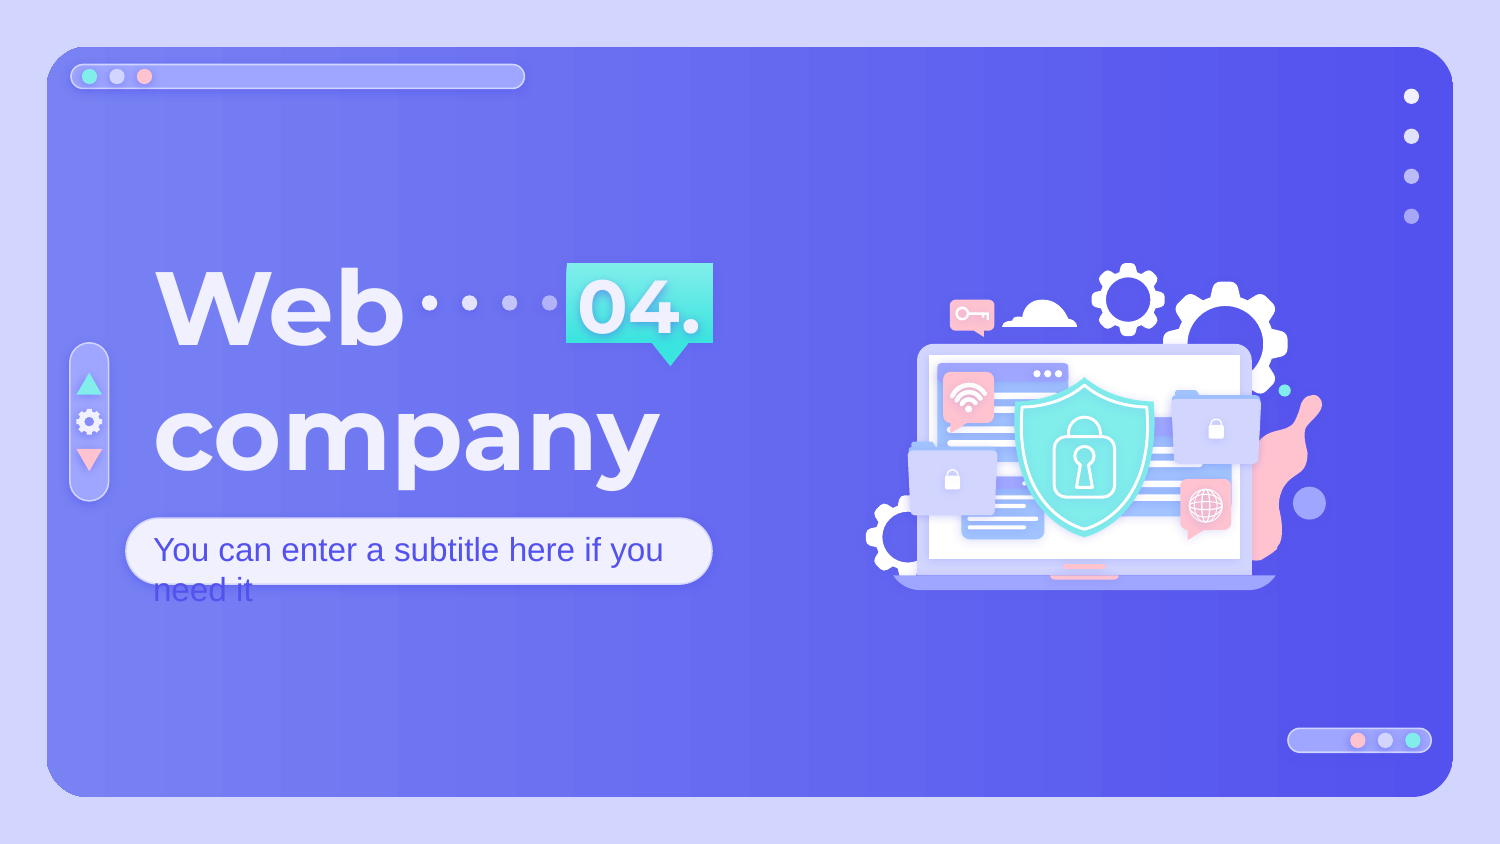

# Web company

04.

You can enter a subtitle here if you need it